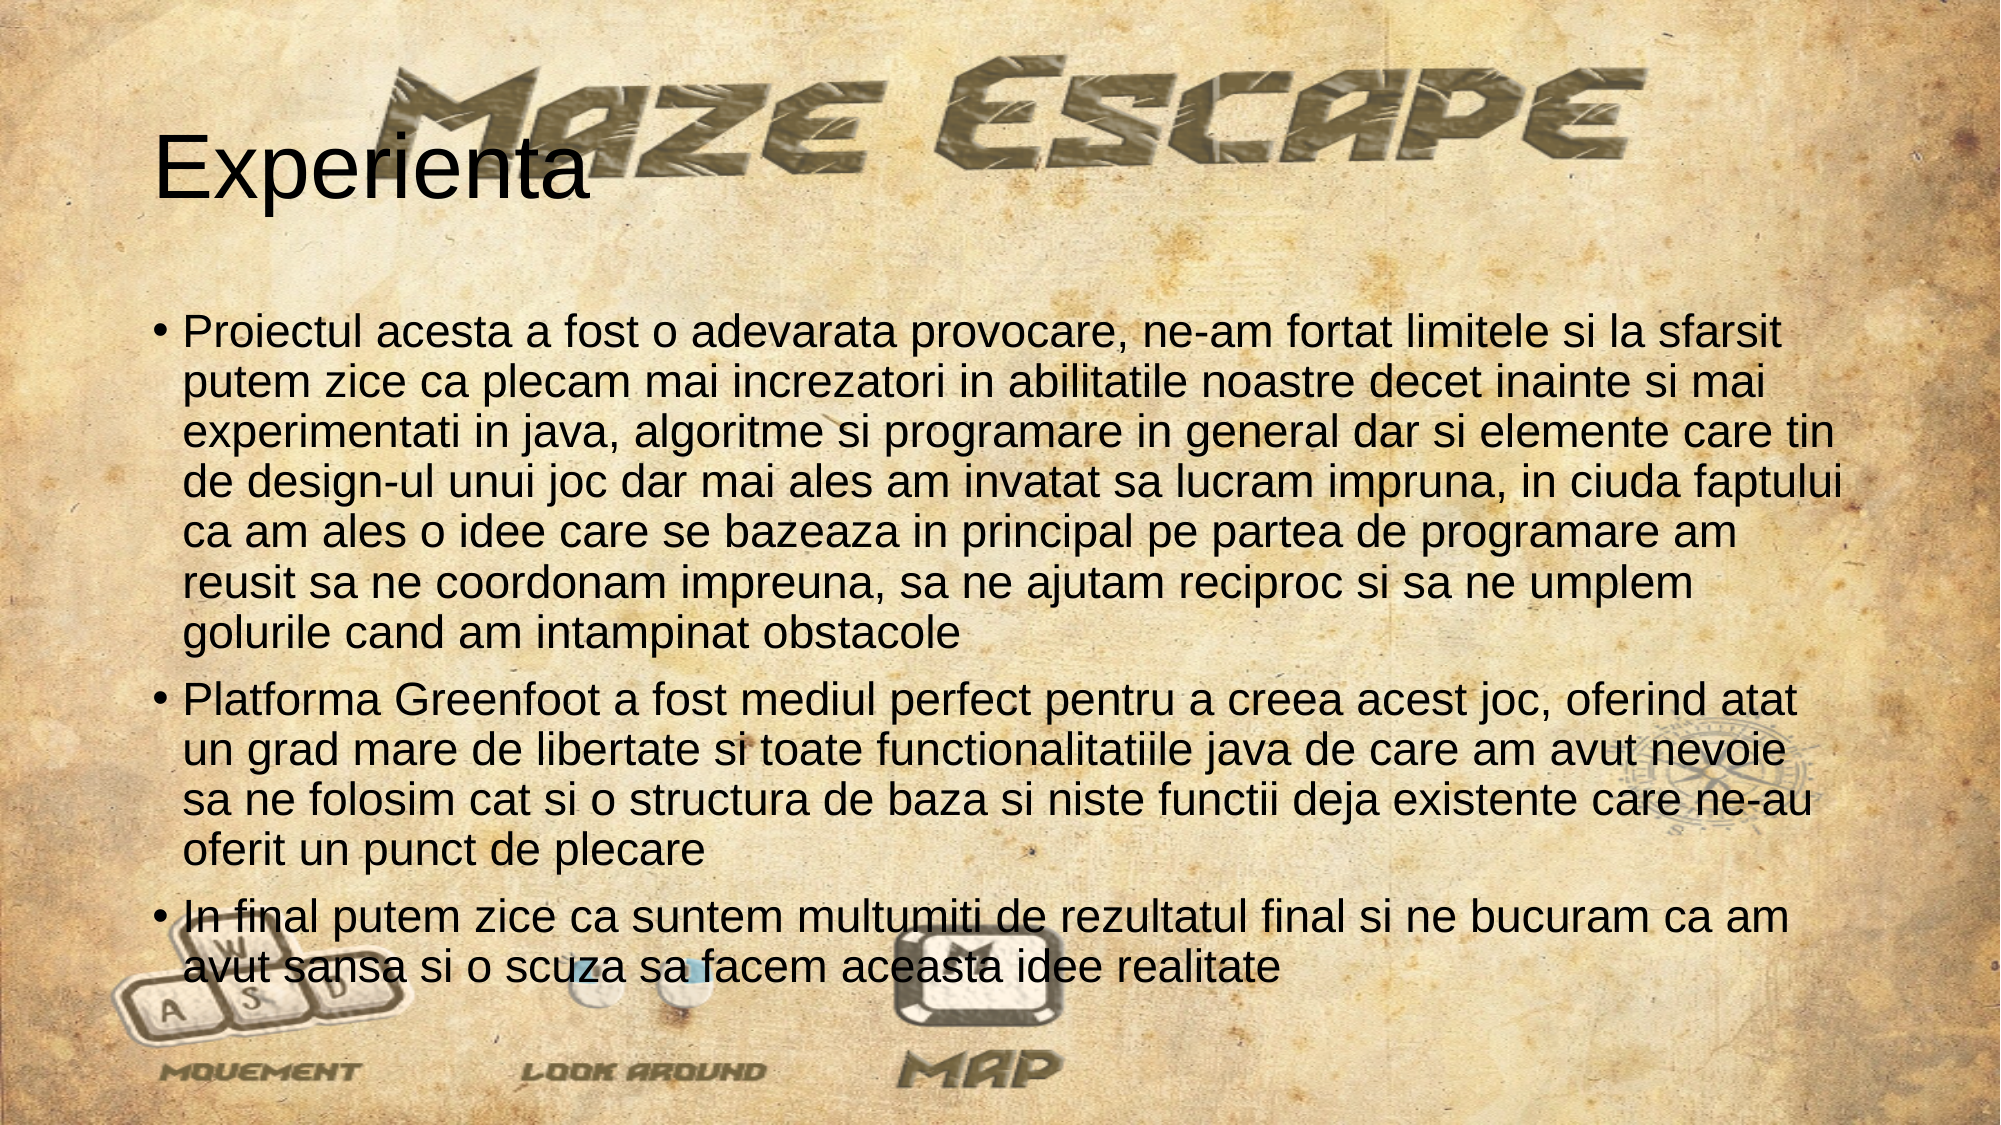

# Experienta
Proiectul acesta a fost o adevarata provocare, ne-am fortat limitele si la sfarsit putem zice ca plecam mai increzatori in abilitatile noastre decet inainte si mai experimentati in java, algoritme si programare in general dar si elemente care tin de design-ul unui joc dar mai ales am invatat sa lucram impruna, in ciuda faptului ca am ales o idee care se bazeaza in principal pe partea de programare am reusit sa ne coordonam impreuna, sa ne ajutam reciproc si sa ne umplem golurile cand am intampinat obstacole
Platforma Greenfoot a fost mediul perfect pentru a creea acest joc, oferind atat un grad mare de libertate si toate functionalitatiile java de care am avut nevoie sa ne folosim cat si o structura de baza si niste functii deja existente care ne-au oferit un punct de plecare
In final putem zice ca suntem multumiti de rezultatul final si ne bucuram ca am avut sansa si o scuza sa facem aceasta idee realitate